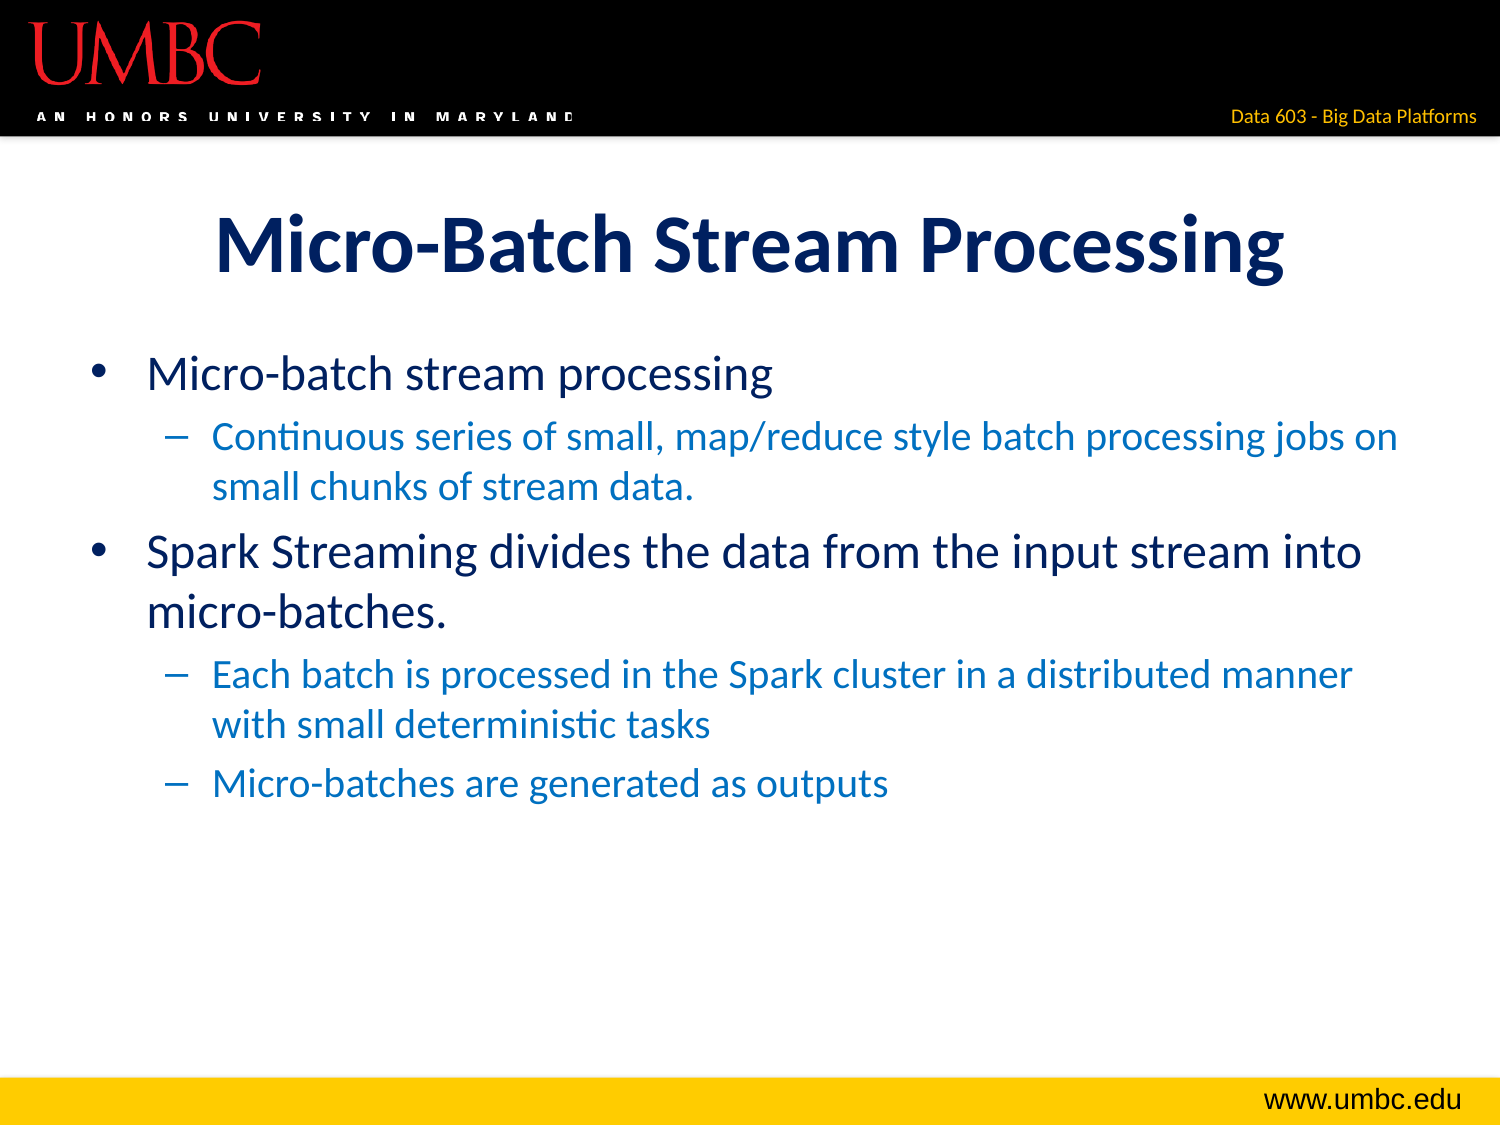

# Micro-Batch Stream Processing
Micro-batch stream processing
Continuous series of small, map/reduce style batch processing jobs on small chunks of stream data.
Spark Streaming divides the data from the input stream into micro-batches.
Each batch is processed in the Spark cluster in a distributed manner with small deterministic tasks
Micro-batches are generated as outputs